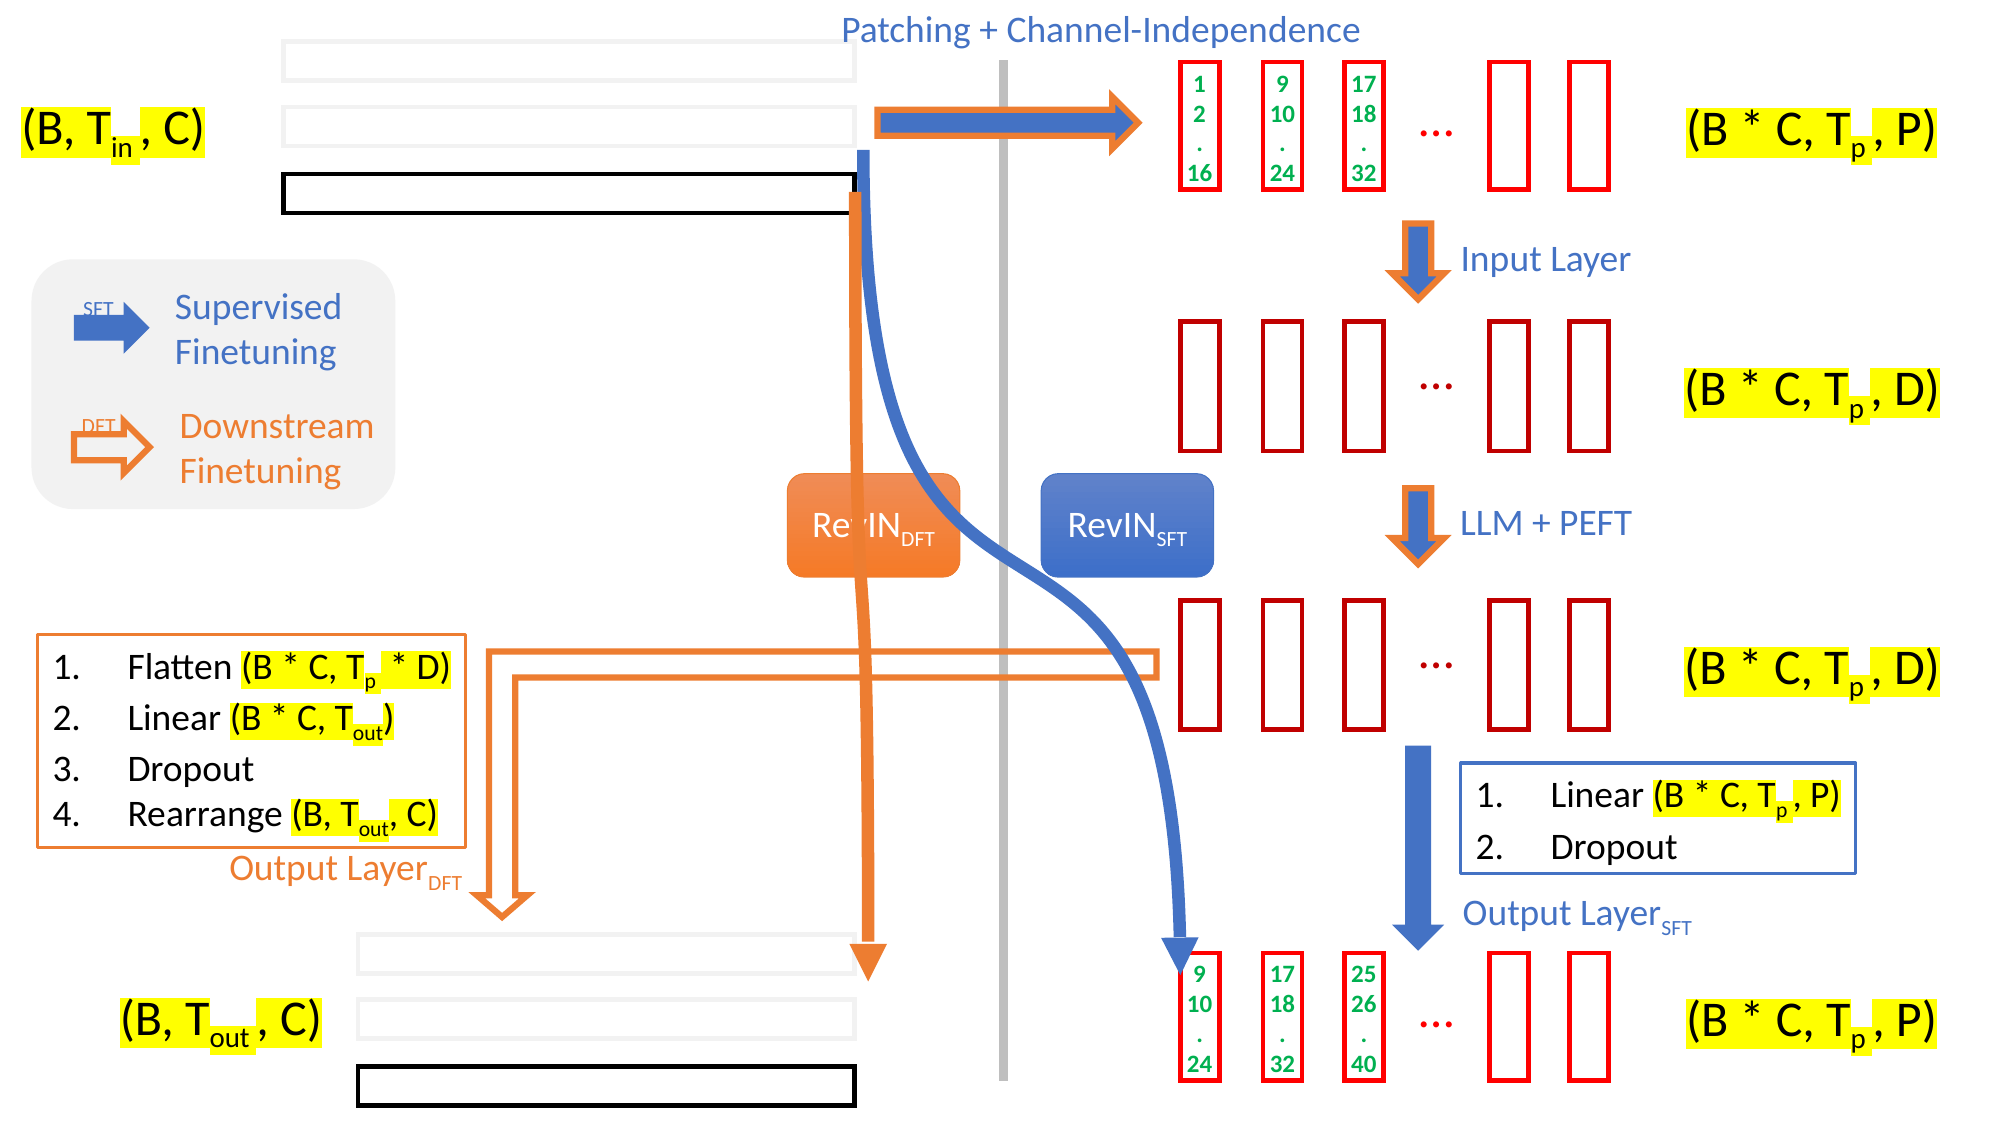

Patching + Channel-Independence

1
2
.
16
9
10
.
24
17
18
.
32
…

(B, Tin , C)
(B * C, Tp , P)

Input Layer

Supervised
Finetuning

Downstream
Finetuning

SFT
DFT
…

(B * C, Tp , D)
RevINDFT
RevINSFT
LLM + PEFT

…

(B * C, Tp , D)
Flatten (B * C, Tp  * D)
Linear (B * C, Tout)
Dropout
Rearrange (B, Tout, C)

Linear (B * C, Tp , P)
Dropout

Output LayerDFT
Output LayerSFT

9
10
.
24
17
18
.
32
25
26
.
40
…

(B, Tout , C)
(B * C, Tp , P)